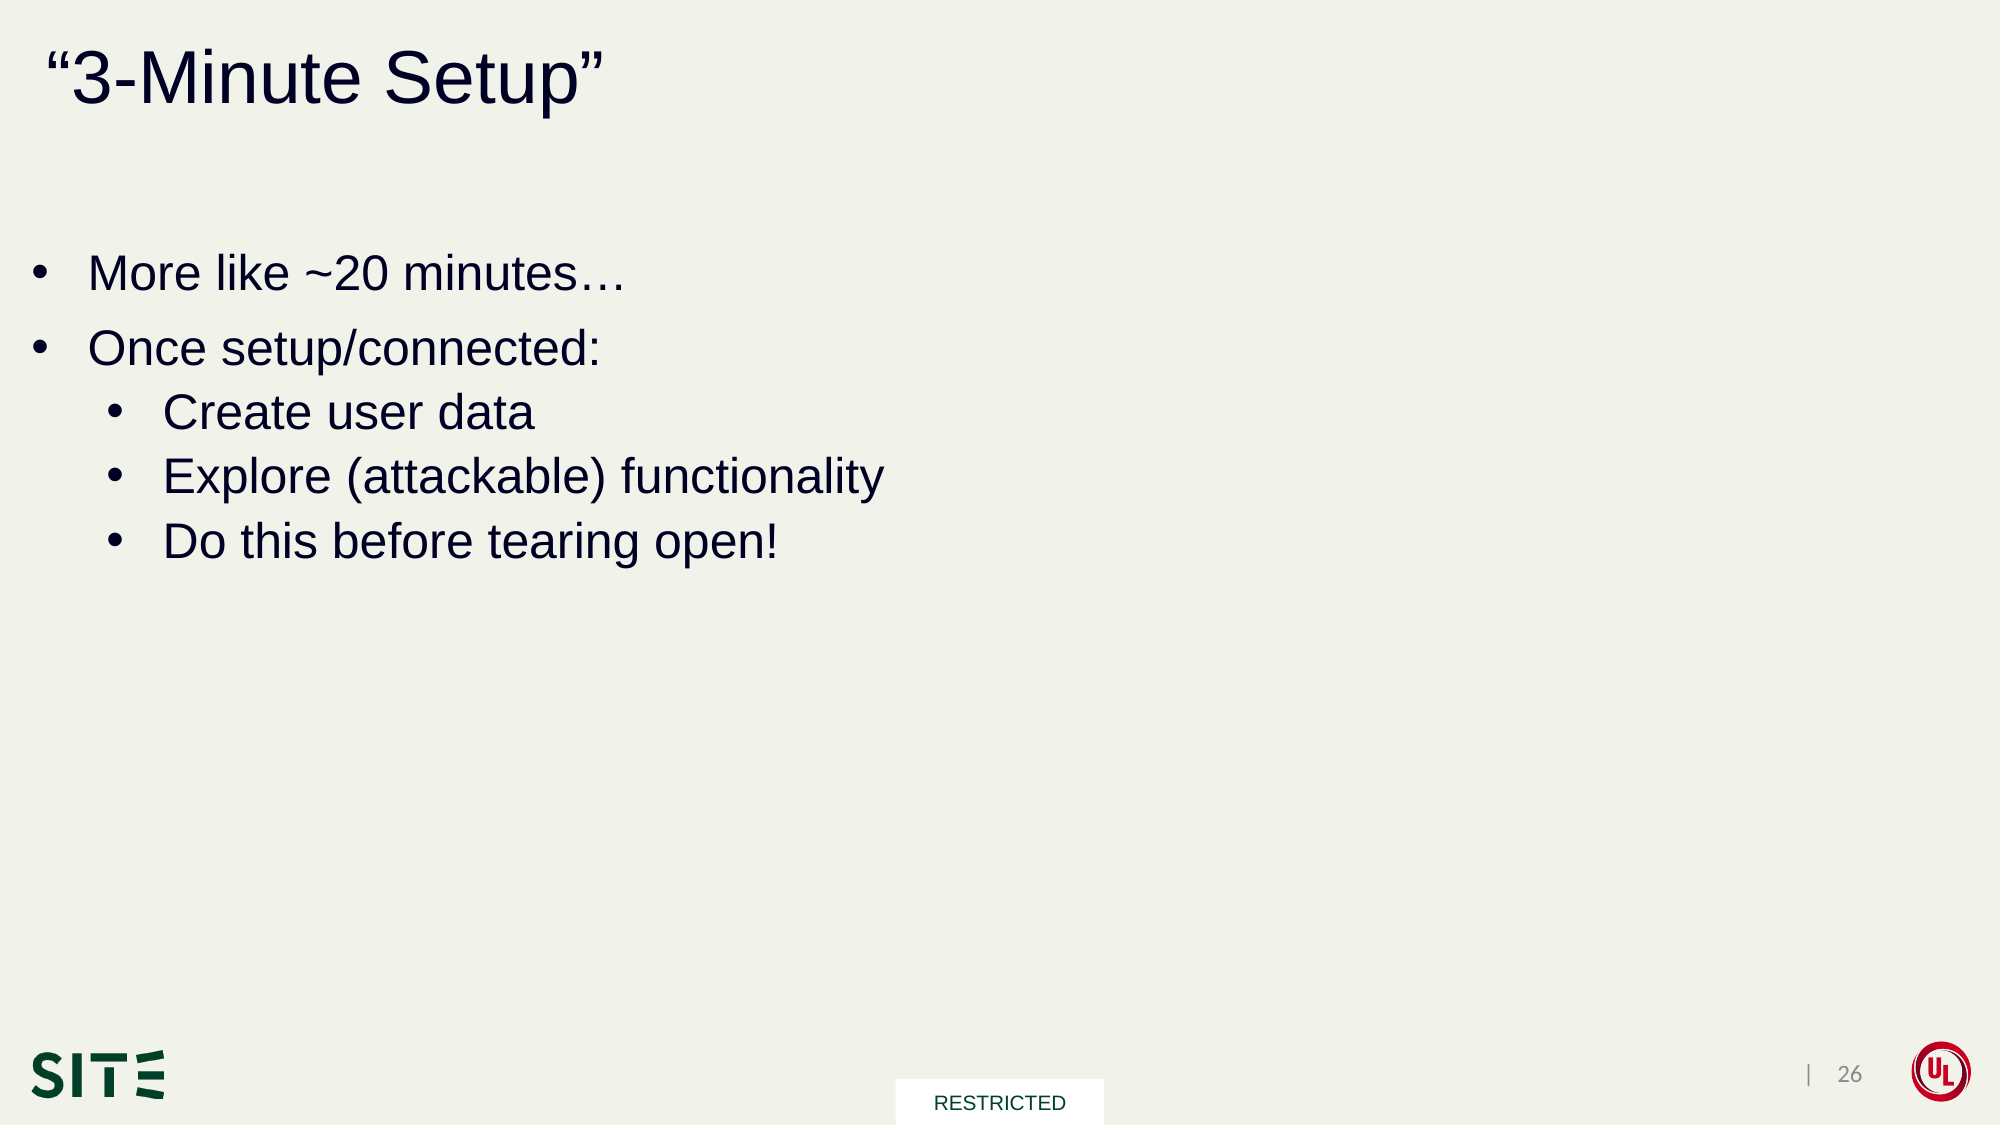

# “3-Minute Setup”

More like ~20 minutes…
Once setup/connected:
Create user data
Explore (attackable) functionality
Do this before tearing open!

     |    26